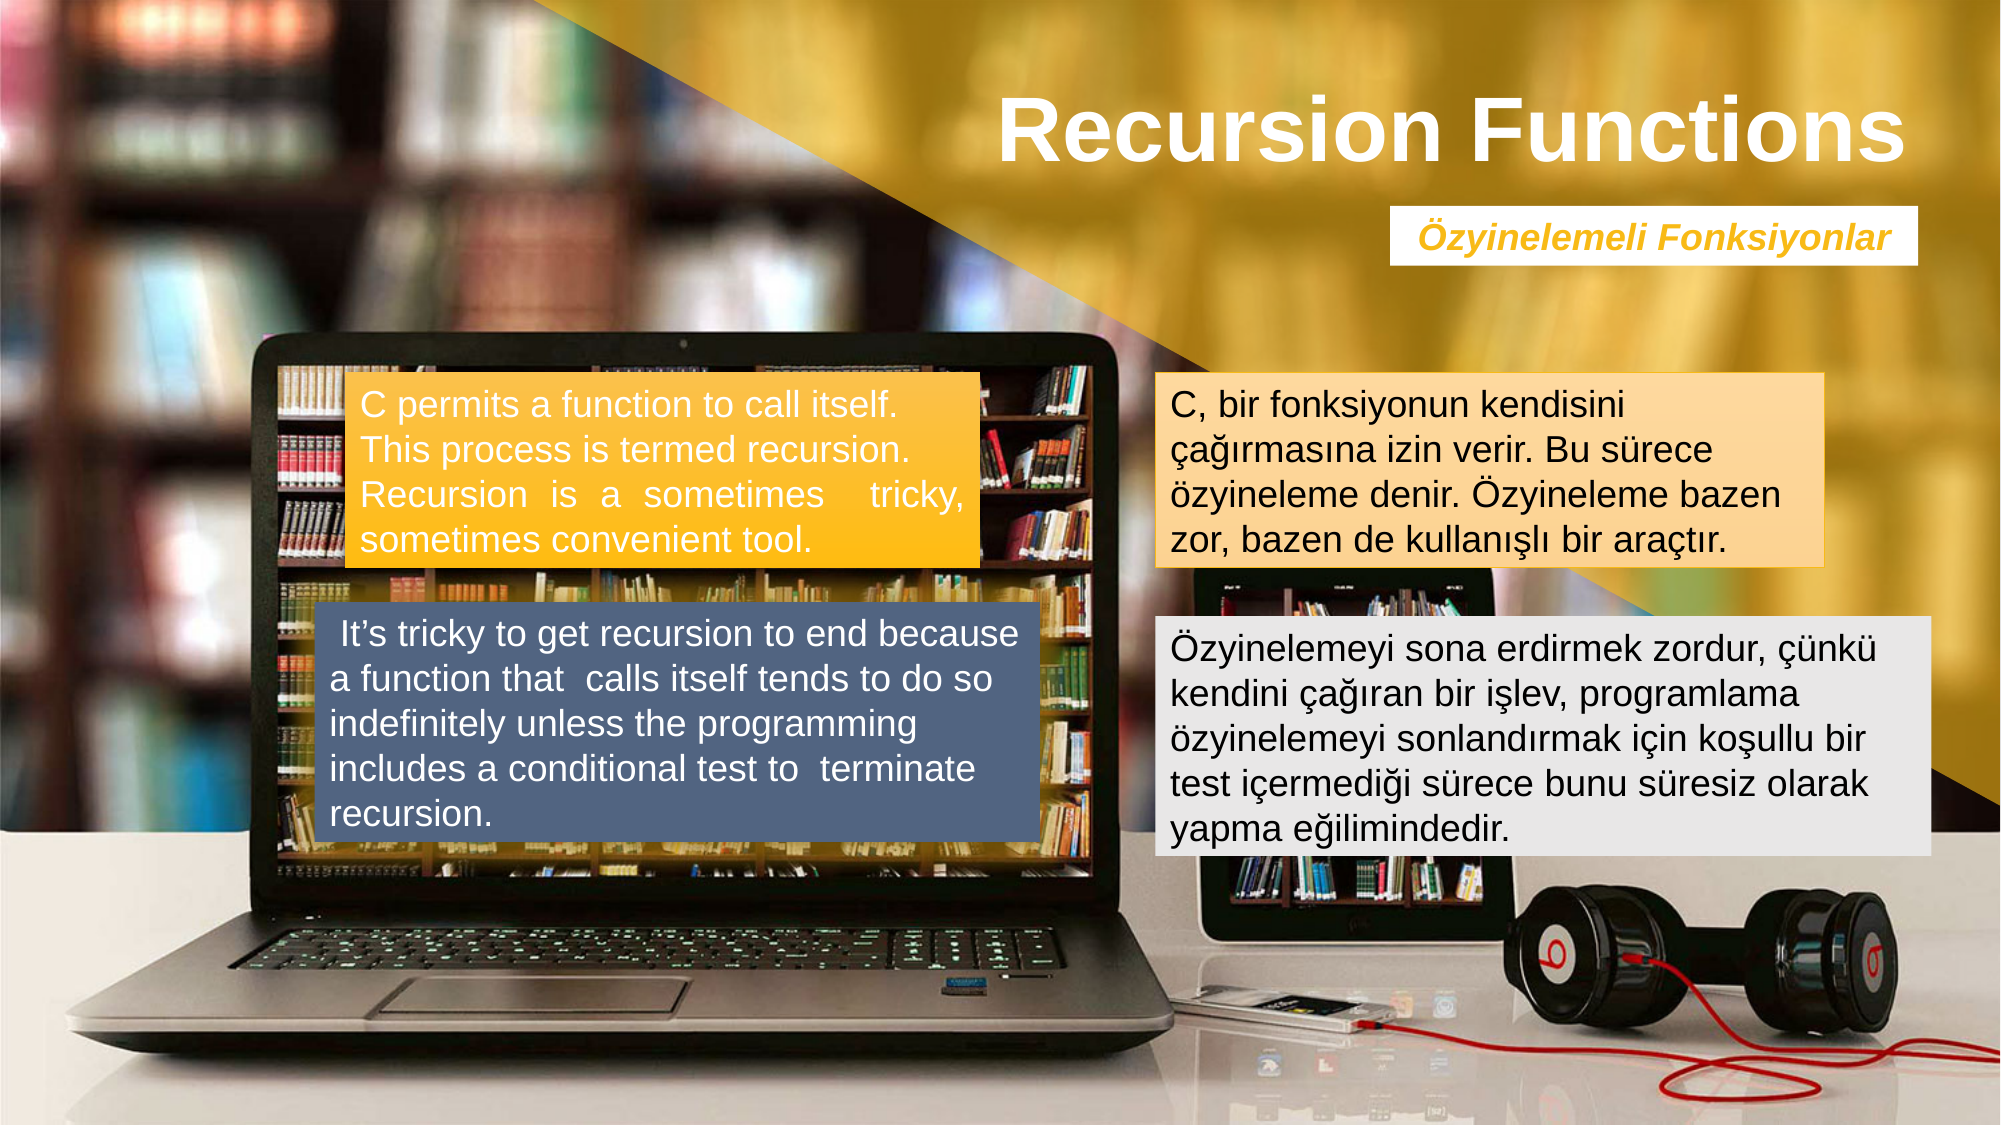

Recursion Functions
Özyinelemeli Fonksiyonlar
C permits a function to call itself.
This process is termed recursion.
Recursion is a sometimes  tricky, sometimes convenient tool.
C, bir fonksiyonun kendisini çağırmasına izin verir. Bu sürece özyineleme denir. Özyineleme bazen zor, bazen de kullanışlı bir araçtır.
 It’s tricky to get recursion to end because a function that  calls itself tends to do so indefinitely unless the programming includes a conditional test to  terminate recursion.
Özyinelemeyi sona erdirmek zordur, çünkü kendini çağıran bir işlev, programlama özyinelemeyi sonlandırmak için koşullu bir test içermediği sürece bunu süresiz olarak yapma eğilimindedir.